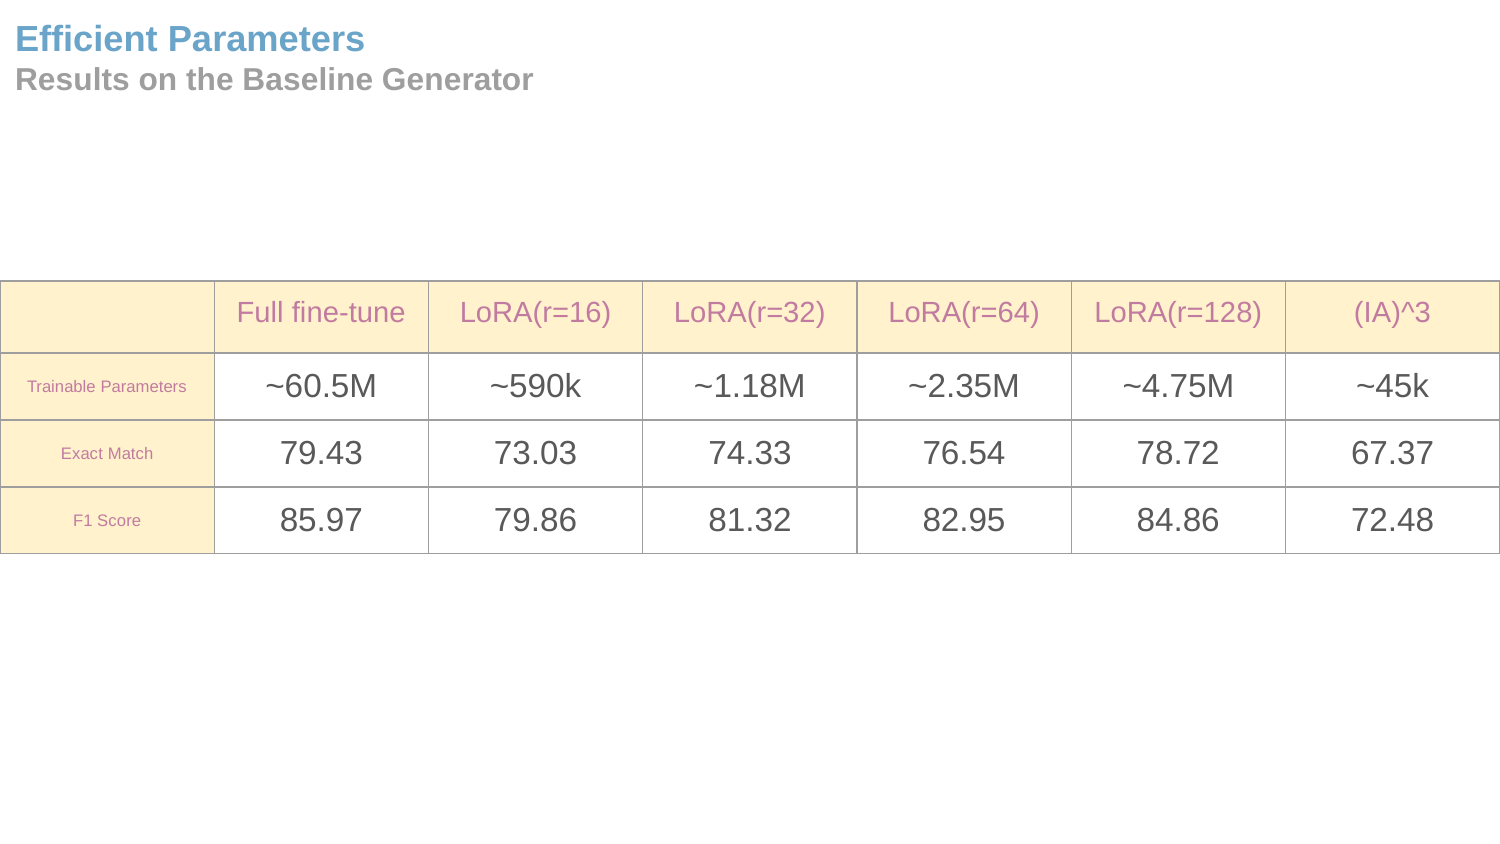

# Efficient Parameters
Results on the Baseline Generator
|  | Full fine-tune | LoRA(r=16) | LoRA(r=32) | LoRA(r=64) | LoRA(r=128) | (IA)^3 |
| --- | --- | --- | --- | --- | --- | --- |
| Trainable Parameters | ~60.5M | ~590k | ~1.18M | ~2.35M | ~4.75M | ~45k |
| Exact Match | 79.43 | 73.03 | 74.33 | 76.54 | 78.72 | 67.37 |
| F1 Score | 85.97 | 79.86 | 81.32 | 82.95 | 84.86 | 72.48 |